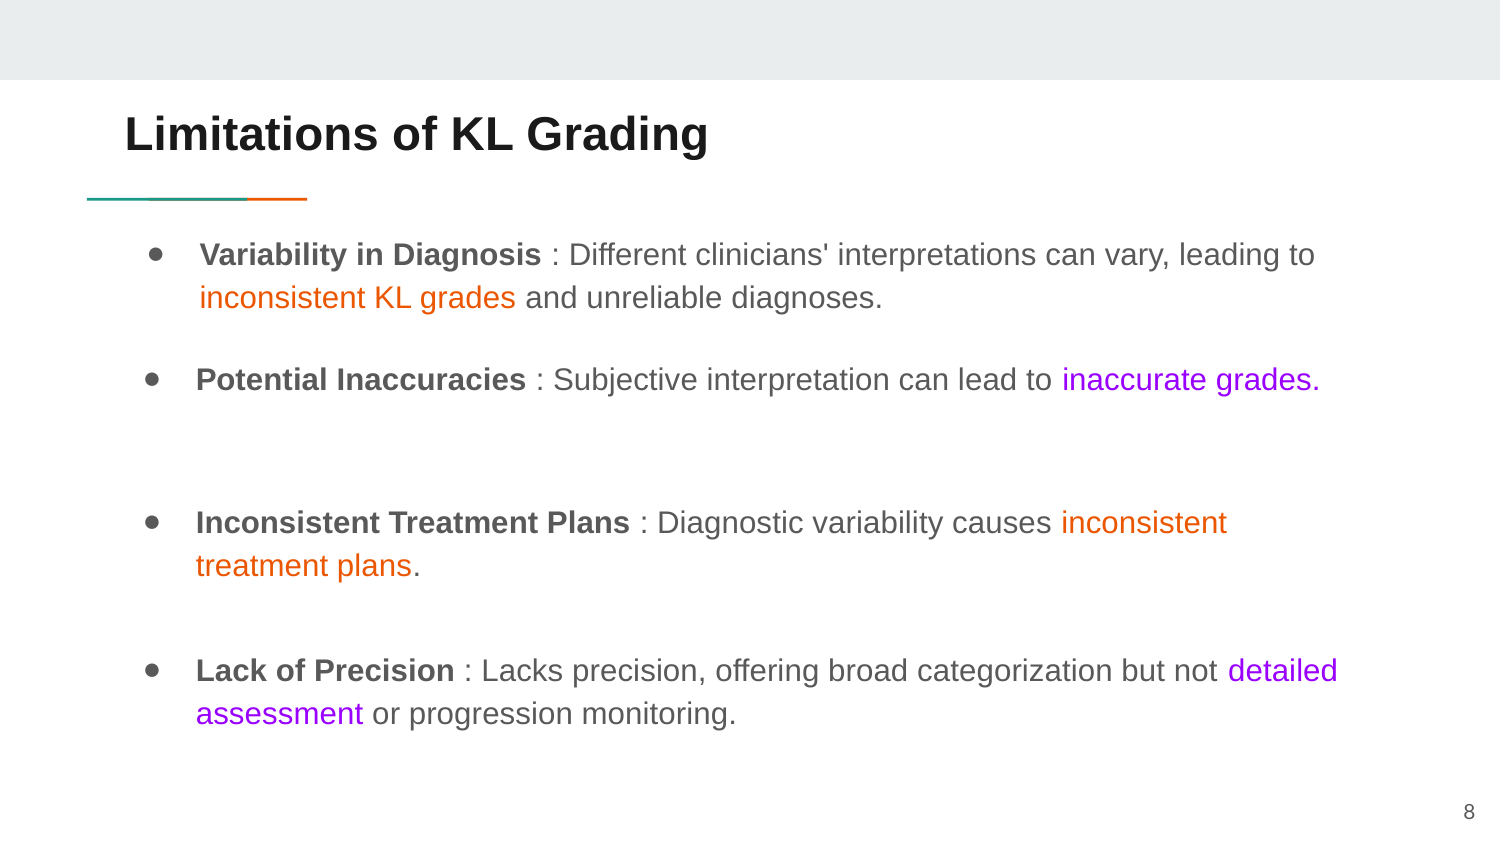

# Limitations of KL Grading
Variability in Diagnosis : Different clinicians' interpretations can vary, leading to inconsistent KL grades and unreliable diagnoses.
Potential Inaccuracies : Subjective interpretation can lead to inaccurate grades.​
Inconsistent Treatment Plans ​: Diagnostic variability causes inconsistent treatment plans. ​
Lack of Precision : Lacks precision, offering broad categorization but not detailed assessment or progression monitoring.​
8